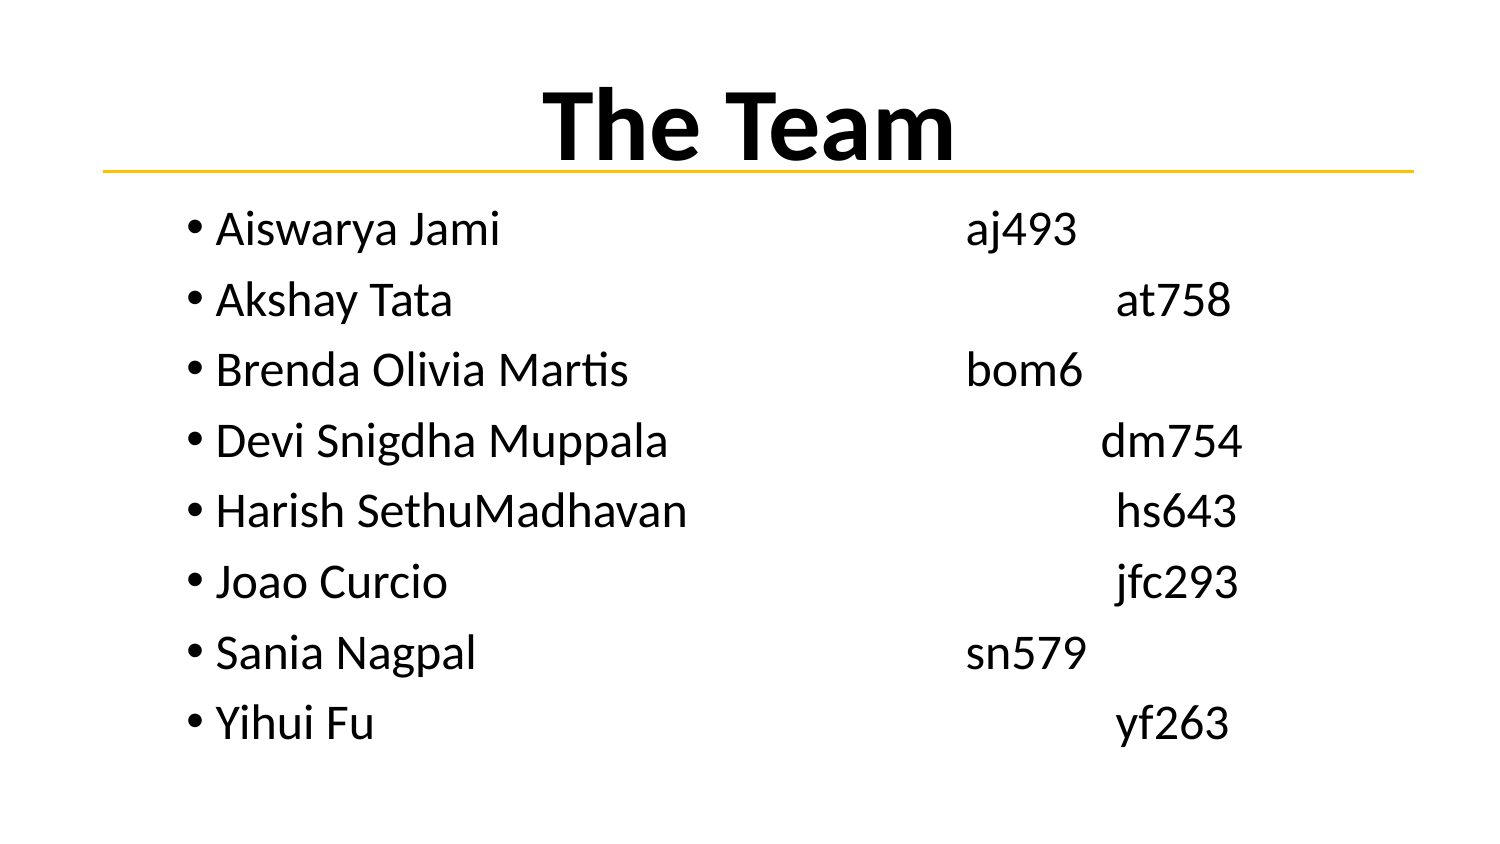

# The Team
Aiswarya Jami 		         		aj493
Akshay Tata 					at758
Brenda Olivia Martis   			bom6
Devi Snigdha Muppala 		            dm754
Harish SethuMadhavan 			hs643
Joao Curcio 					jfc293
Sania Nagpal 				sn579
Yihui Fu      					yf263